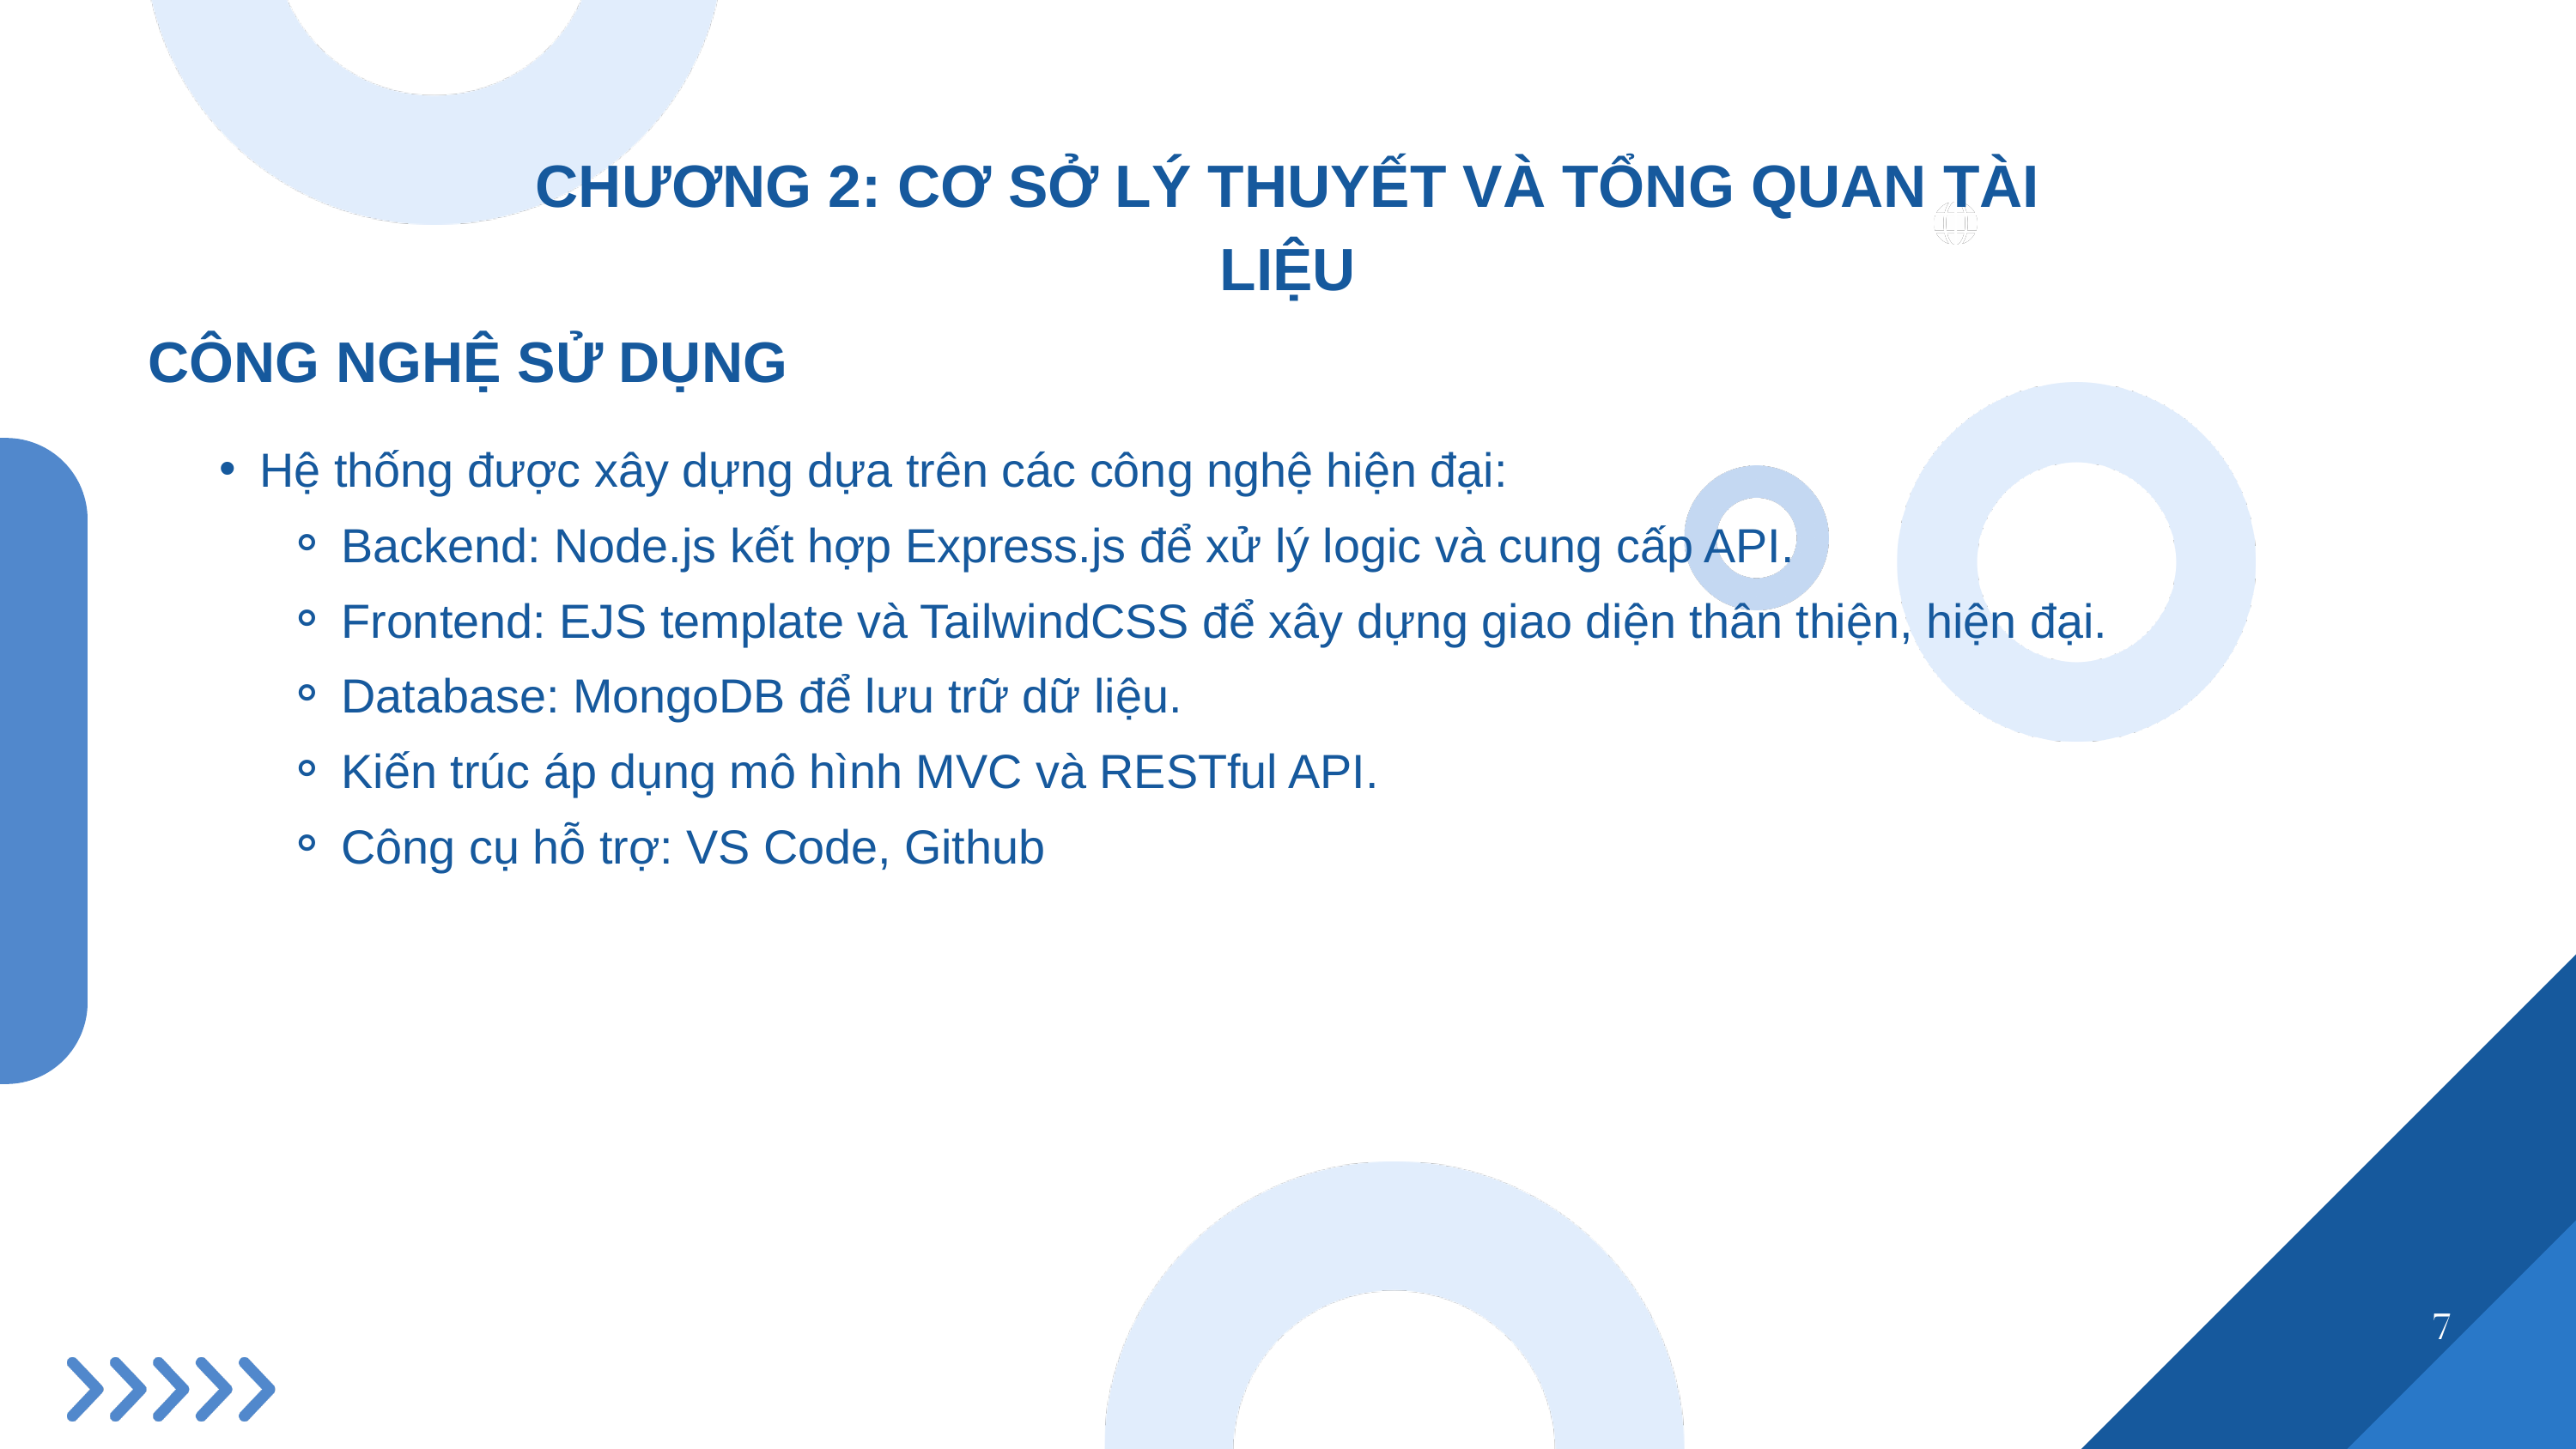

CHƯƠNG 2: CƠ SỞ LÝ THUYẾT VÀ TỔNG QUAN TÀI LIỆU

CÔNG NGHỆ SỬ DỤNG

Hệ thống được xây dựng dựa trên các công nghệ hiện đại:
Backend: Node.js kết hợp Express.js để xử lý logic và cung cấp API.
Frontend: EJS template và TailwindCSS để xây dựng giao diện thân thiện, hiện đại.
Database: MongoDB để lưu trữ dữ liệu.
Kiến trúc áp dụng mô hình MVC và RESTful API.
Công cụ hỗ trợ: VS Code, Github

7